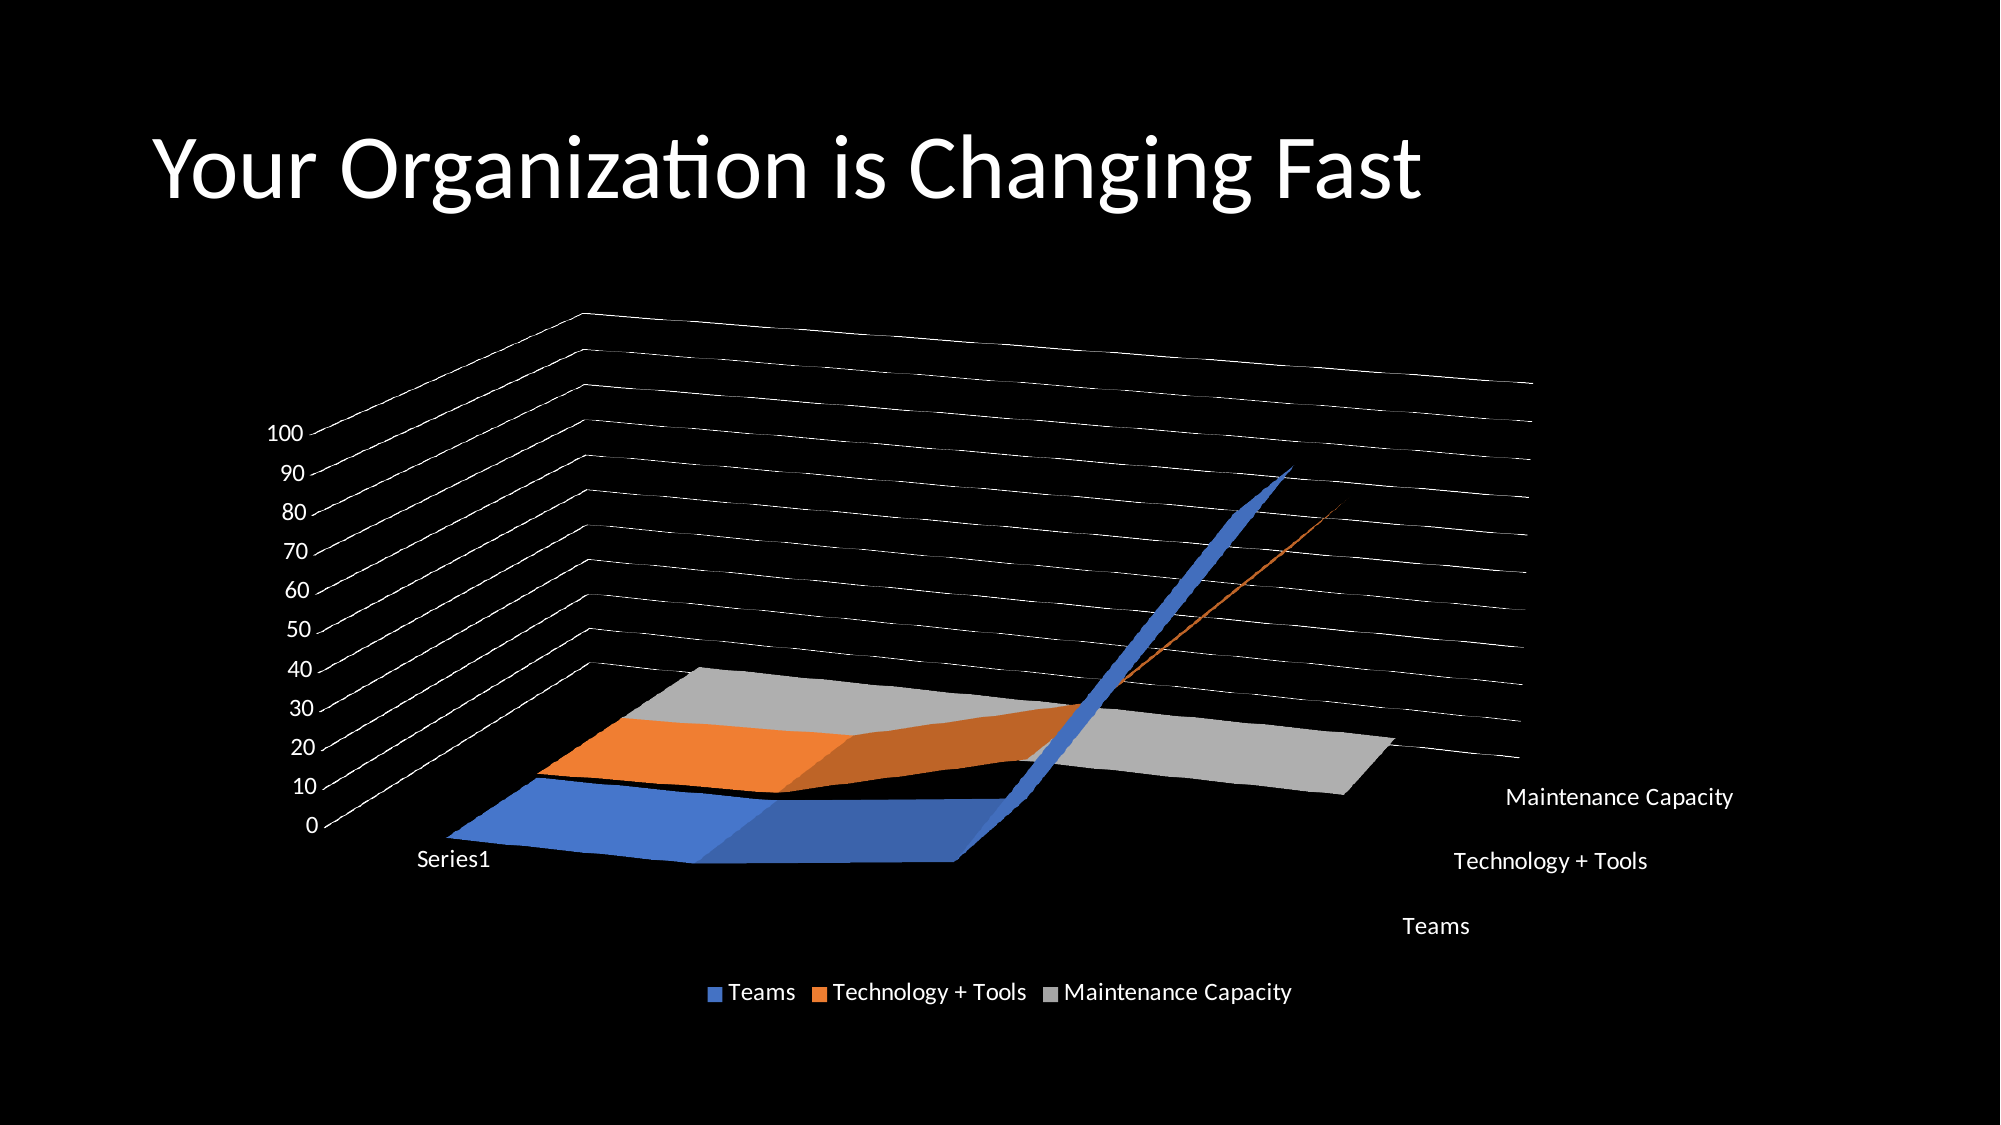

# Your Organization is Changing Fast

[unsupported chart]